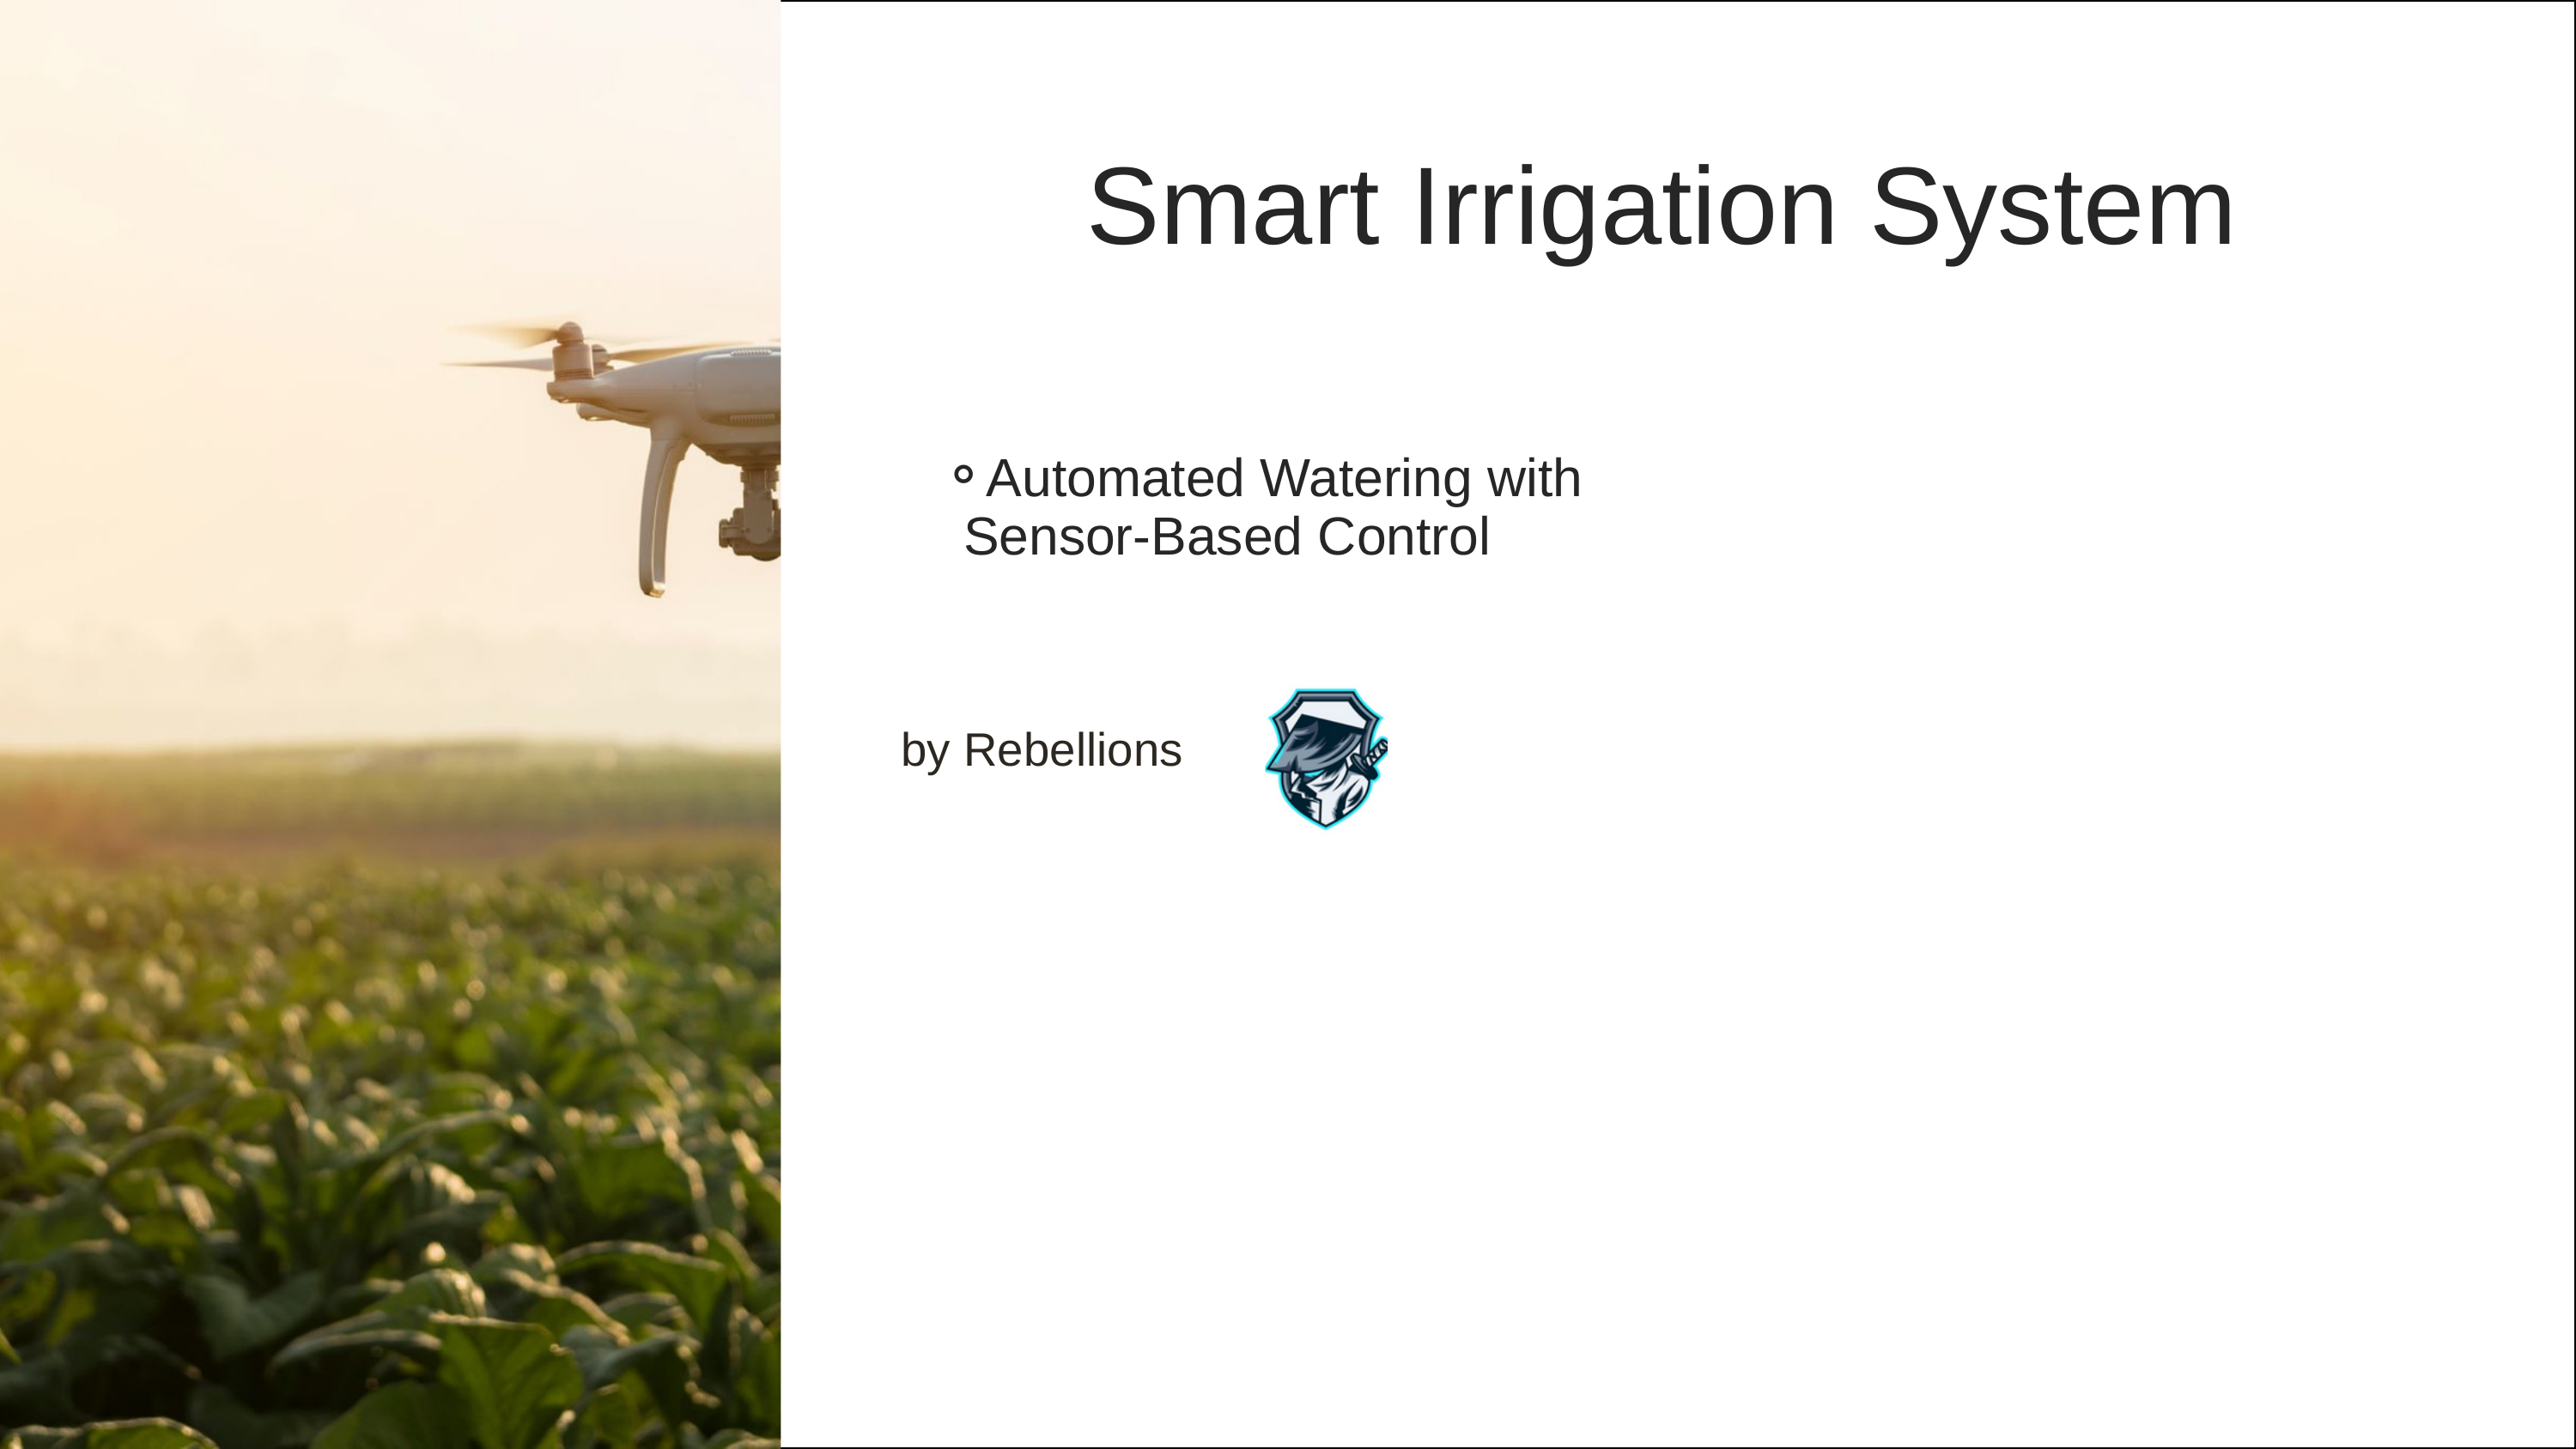

Smart Irrigation System​

Automated Watering with Sensor-Based Control​

by Rebellions